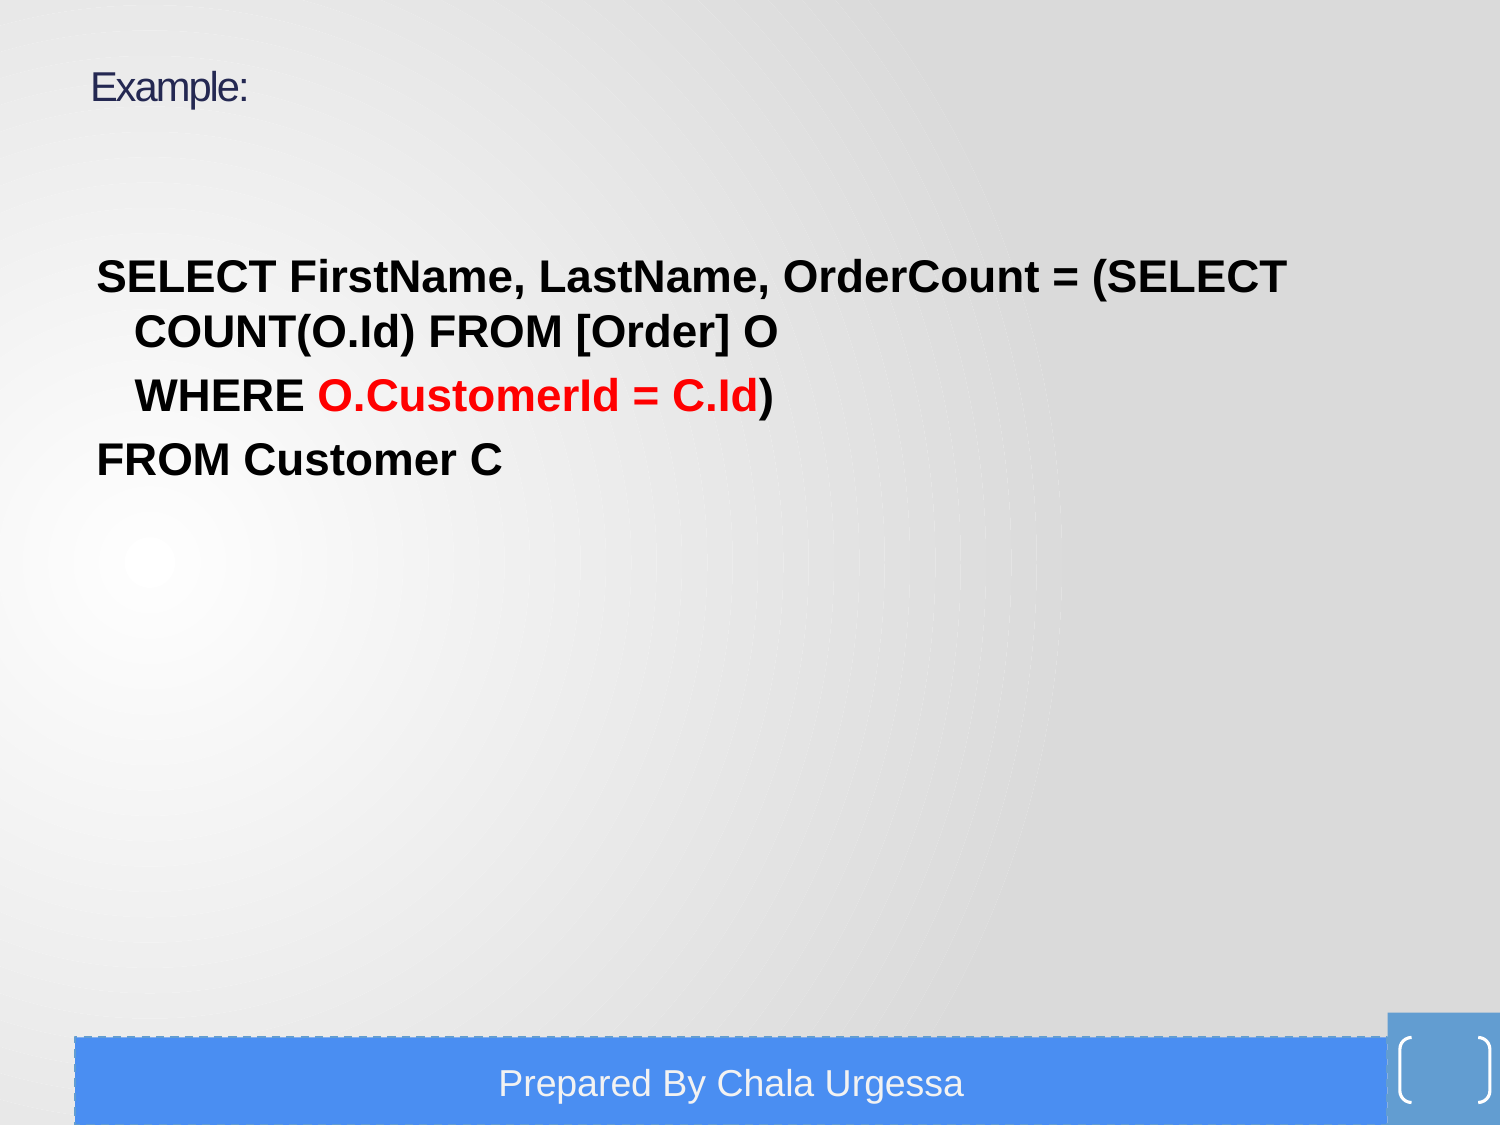

# Example:

SELECT FirstName, LastName, OrderCount = (SELECT COUNT(O.Id) FROM [Order] O
   WHERE O.CustomerId = C.Id)
FROM Customer C

63